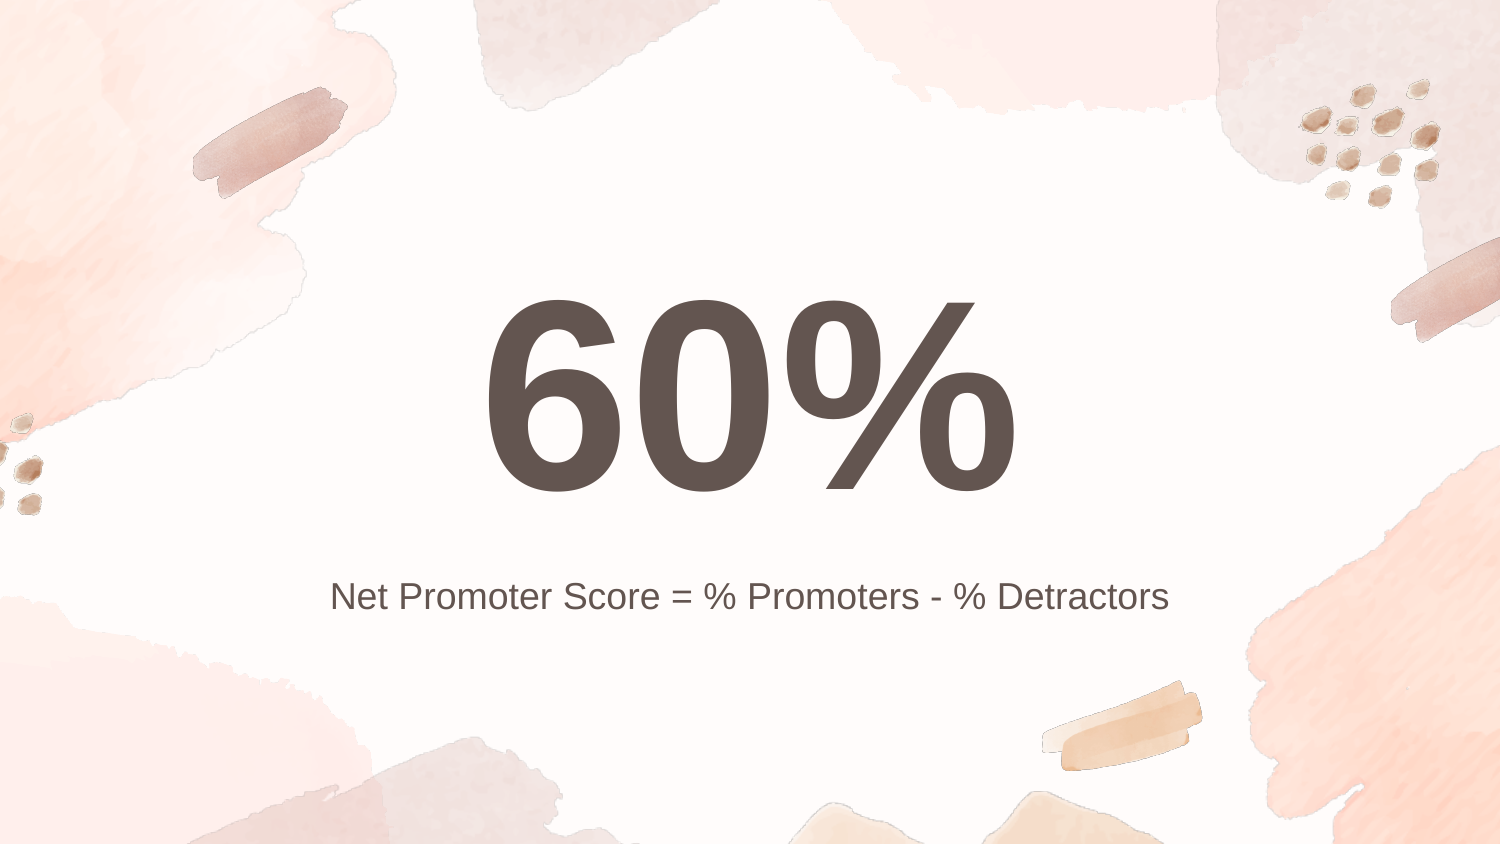

# 60%
Net Promoter Score = % Promoters - % Detractors